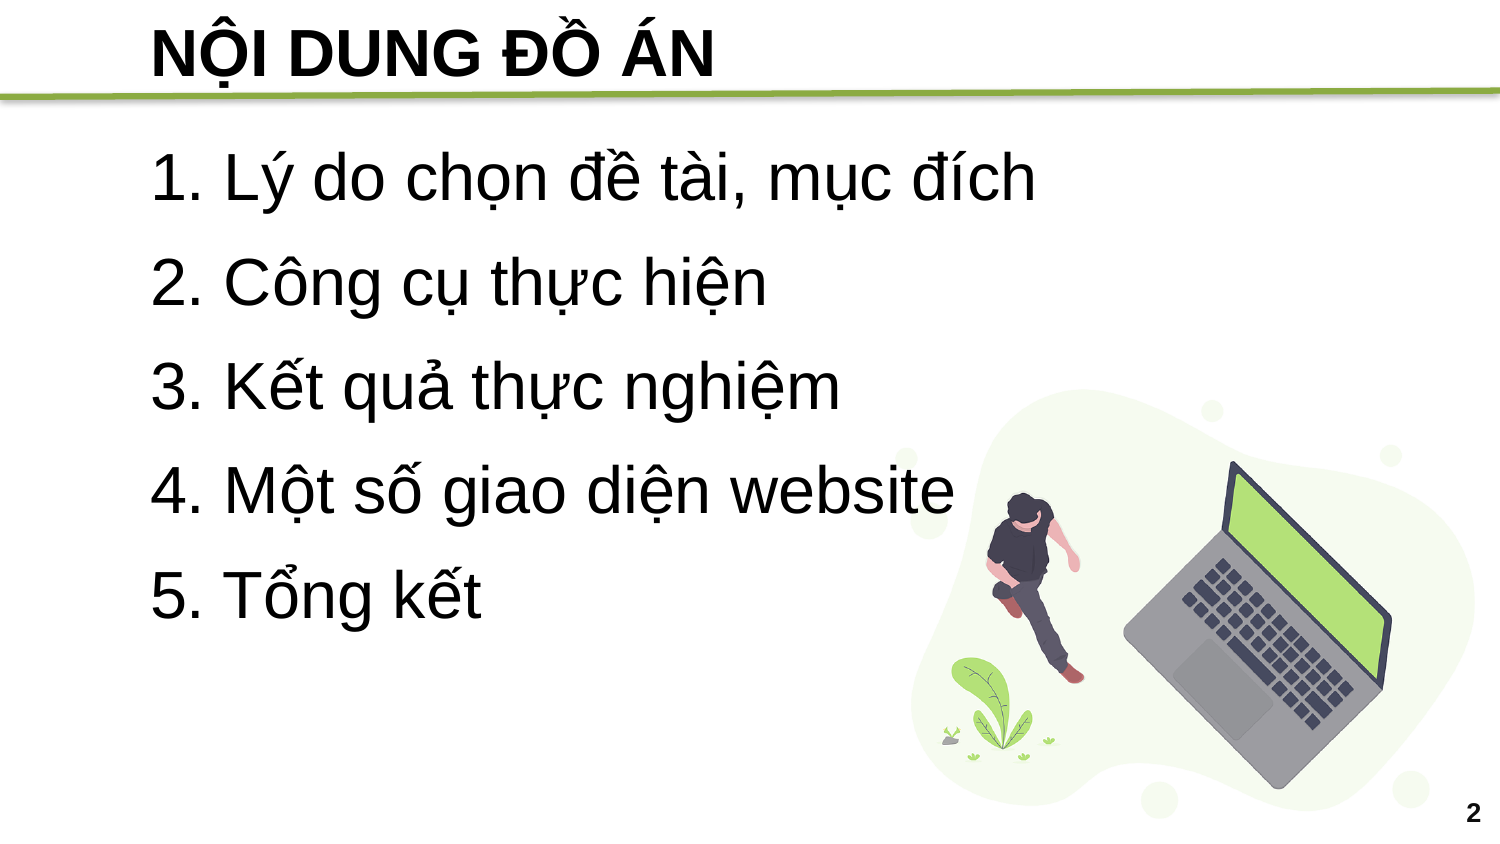

# NỘI DUNG ĐỒ ÁN
1. Lý do chọn đề tài, mục đích
2. Công cụ thực hiện
3. Kết quả thực nghiệm
4. Một số giao diện website
5. Tổng kết
2